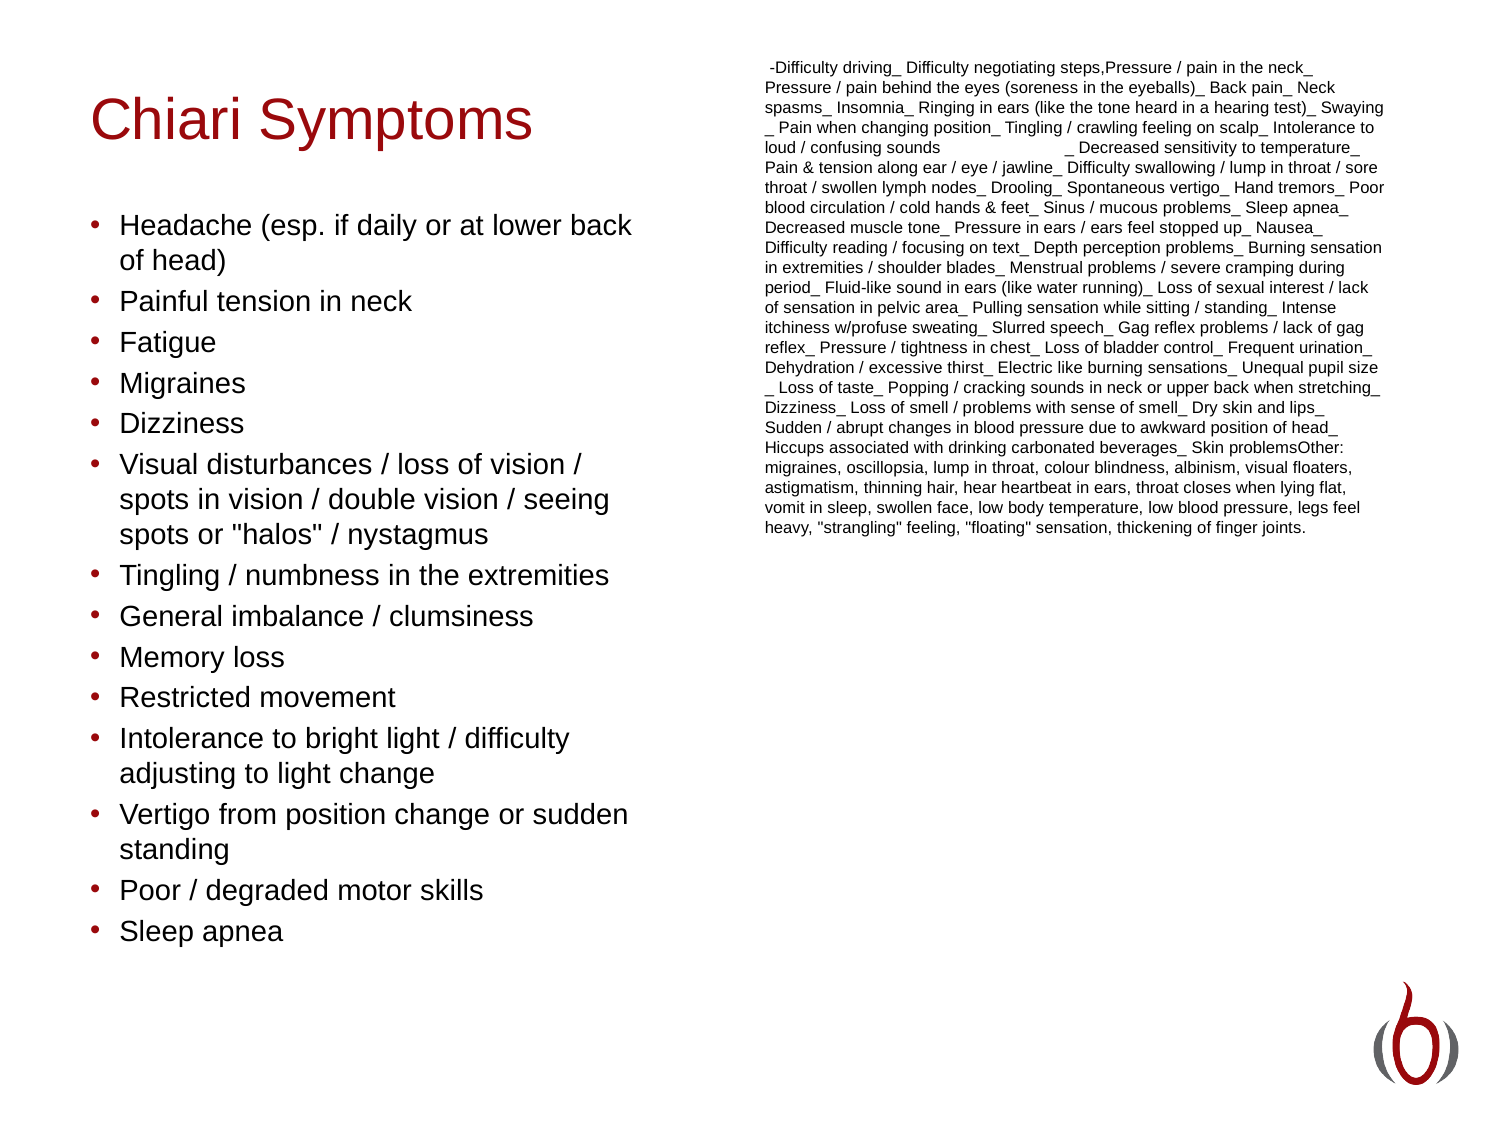

# Chiari Symptoms
 -Difficulty driving _ Difficulty negotiating steps,Pressure / pain in the neck _ Pressure / pain behind the eyes (soreness in the eyeballs) _ Back pain _ Neck spasms _ Insomnia _ Ringing in ears (like the tone heard in a hearing test) _ Swaying _ Pain when changing position _ Tingling / crawling feeling on scalp _ Intolerance to loud / confusing sounds	 _ Decreased sensitivity to temperature _ Pain & tension along ear / eye / jawline _ Difficulty swallowing / lump in throat / sore throat / swollen lymph nodes _ Drooling _ Spontaneous vertigo _ Hand tremors _ Poor blood circulation / cold hands & feet _ Sinus / mucous problems _ Sleep apnea _ Decreased muscle tone _ Pressure in ears / ears feel stopped up _ Nausea _ Difficulty reading / focusing on text _ Depth perception problems _ Burning sensation in extremities / shoulder blades _ Menstrual problems / severe cramping during period _ Fluid-like sound in ears (like water running) _ Loss of sexual interest / lack of sensation in pelvic area _ Pulling sensation while sitting / standing _ Intense itchiness w/profuse sweating _ Slurred speech _ Gag reflex problems / lack of gag reflex _ Pressure / tightness in chest _ Loss of bladder control _ Frequent urination _ Dehydration / excessive thirst _ Electric like burning sensations _ Unequal pupil size _ Loss of taste _ Popping / cracking sounds in neck or upper back when stretching _ Dizziness _ Loss of smell / problems with sense of smell _ Dry skin and lips _ Sudden / abrupt changes in blood pressure due to awkward position of head _ Hiccups associated with drinking carbonated beverages _ Skin problems Other: migraines, oscillopsia, lump in throat, colour blindness, albinism, visual floaters, astigmatism, thinning hair, hear heartbeat in ears, throat closes when lying flat, vomit in sleep, swollen face, low body temperature, low blood pressure, legs feel heavy, "strangling" feeling, "floating" sensation, thickening of finger joints.

Headache (esp. if daily or at lower back of head)
Painful tension in neck
Fatigue
Migraines
Dizziness
Visual disturbances / loss of vision / spots in vision / double vision / seeing spots or "halos" / nystagmus
Tingling / numbness in the extremities
General imbalance / clumsiness
Memory loss
Restricted movement
Intolerance to bright light / difficulty adjusting to light change
Vertigo from position change or sudden standing
Poor / degraded motor skills
Sleep apnea